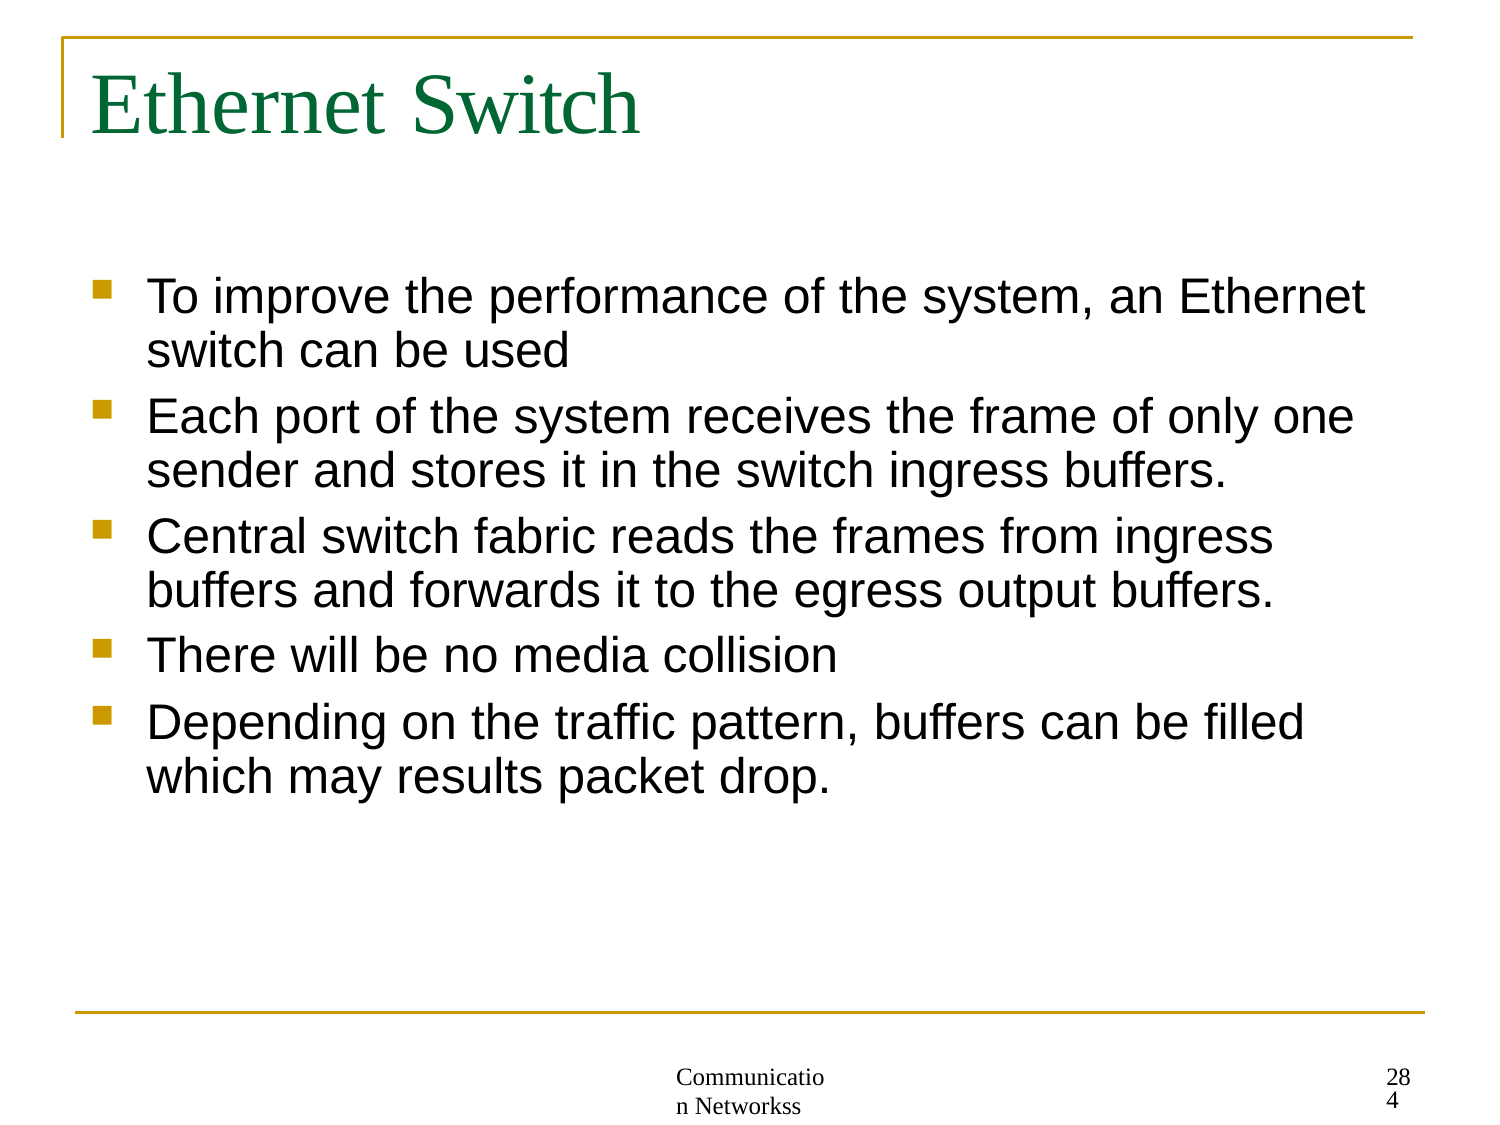

# Ethernet Switch
To improve the performance of the system, an Ethernet switch can be used
Each port of the system receives the frame of only one sender and stores it in the switch ingress buffers.
Central switch fabric reads the frames from ingress buffers and forwards it to the egress output buffers.
There will be no media collision
Depending on the traffic pattern, buffers can be filled which may results packet drop.
284
Communication Networkss